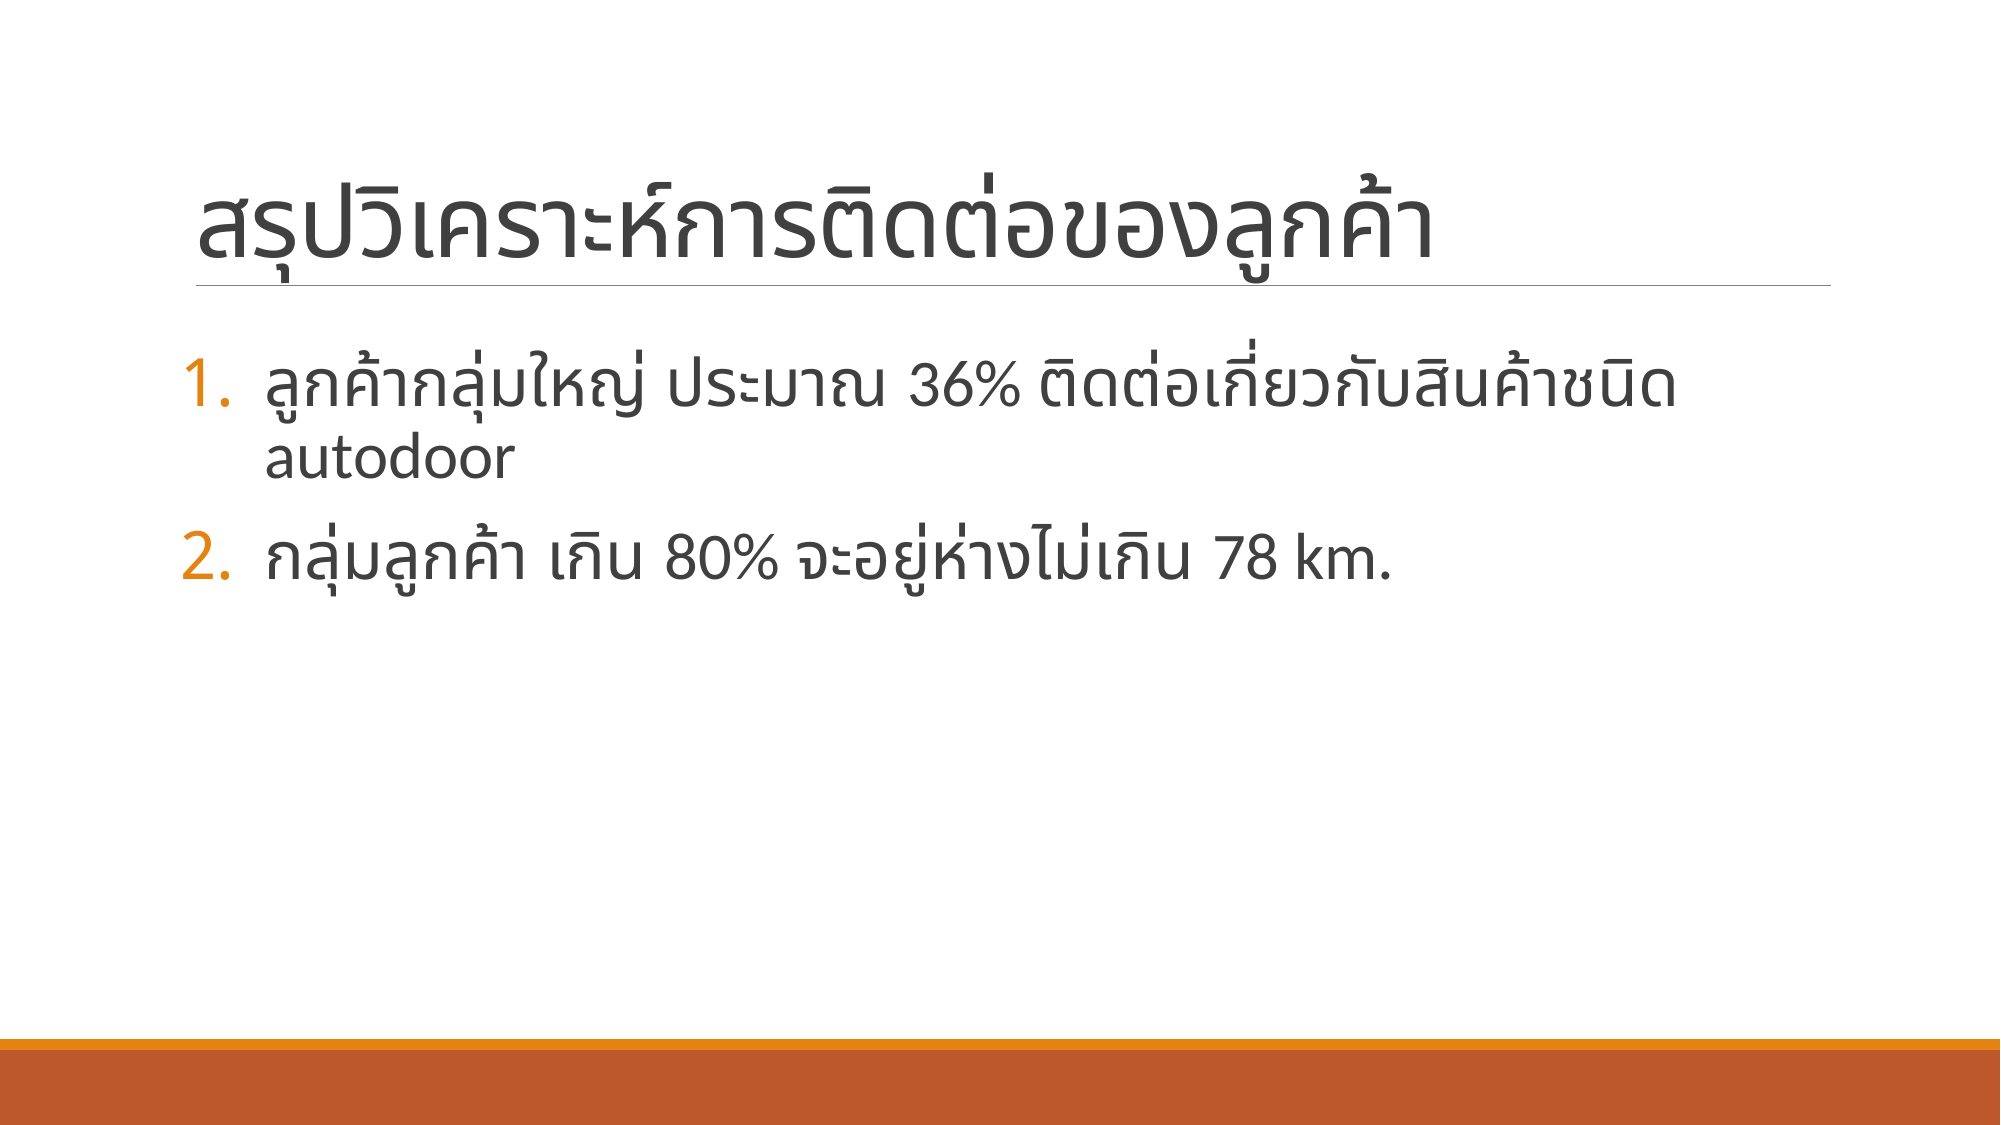

# สรุปวิเคราะห์การติดต่อของลูกค้า
ลูกค้ากลุ่มใหญ่ ประมาณ 36% ติดต่อเกี่ยวกับสินค้าชนิด autodoor
กลุ่มลูกค้า เกิน 80% จะอยู่ห่างไม่เกิน 78 km.